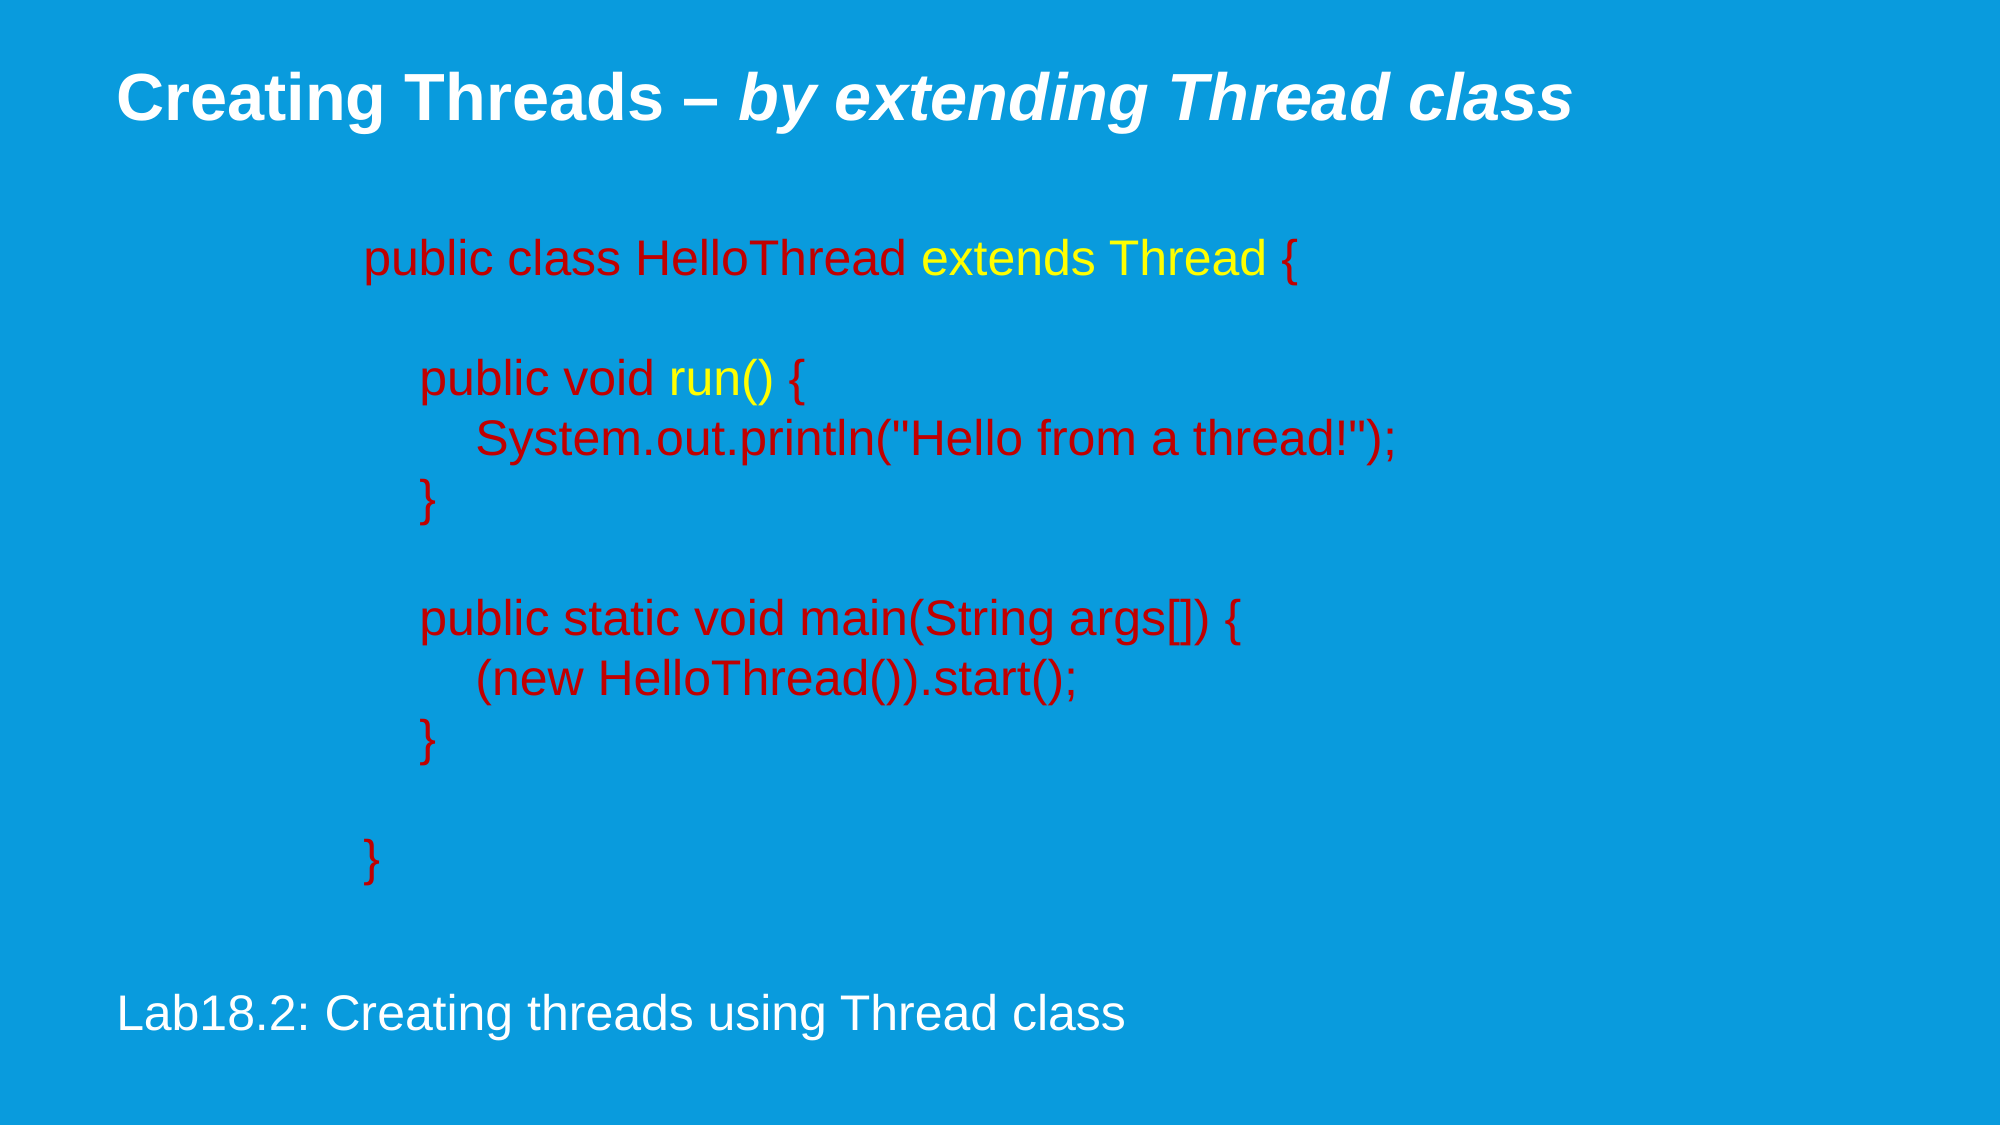

Creating Threads – by extending Thread class
# exceptions
public class HelloThread extends Thread {

    public void run() {
        System.out.println("Hello from a thread!");
    }

    public static void main(String args[]) {
        (new HelloThread()).start();
    }

}

Lab18.2: Creating threads using Thread class